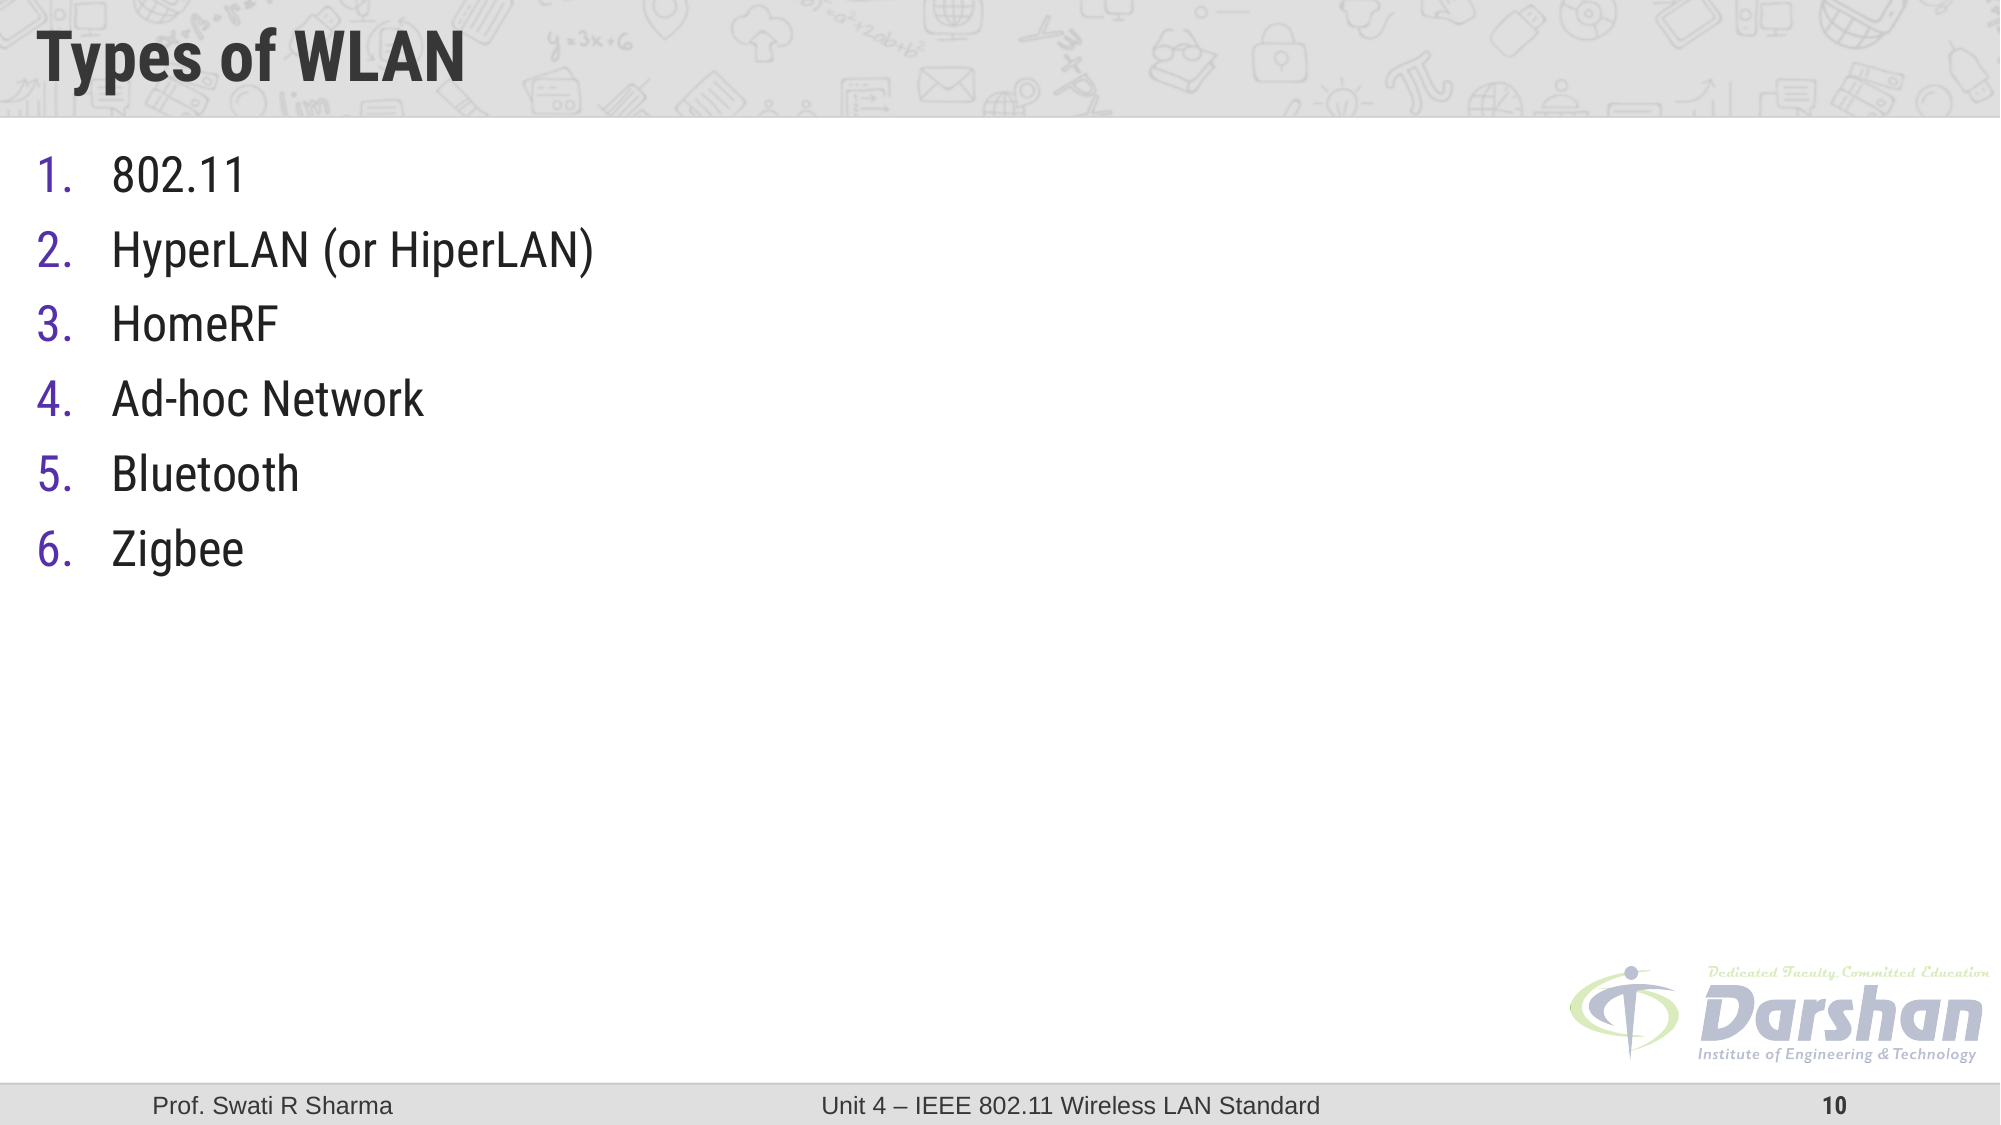

# Types of WLAN
802.11
HyperLAN (or HiperLAN)
HomeRF
Ad-hoc Network
Bluetooth
Zigbee